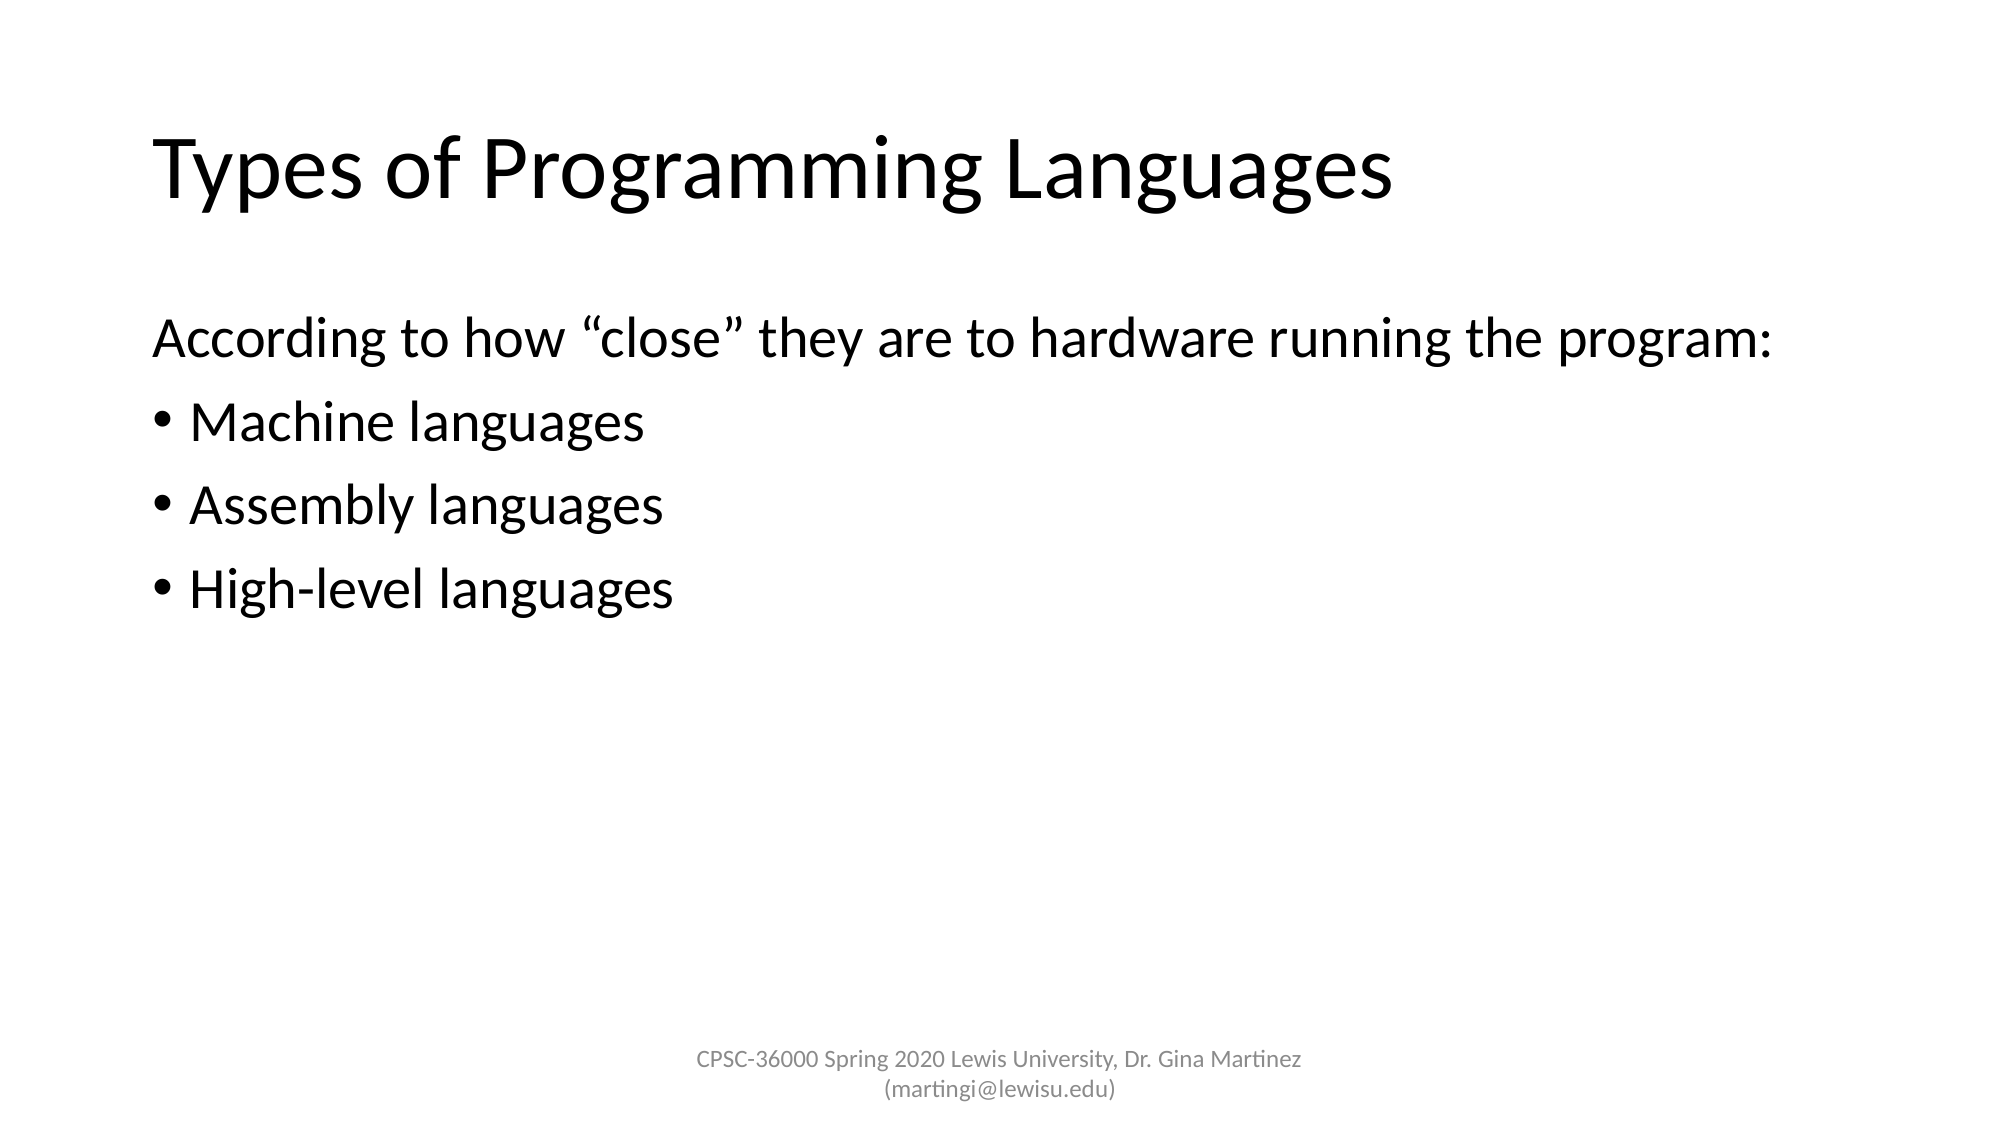

# Types of Programming Languages
According to how “close” they are to hardware running the program:
Machine languages
Assembly languages
High-level languages
CPSC-36000 Spring 2020 Lewis University, Dr. Gina Martinez (martingi@lewisu.edu)